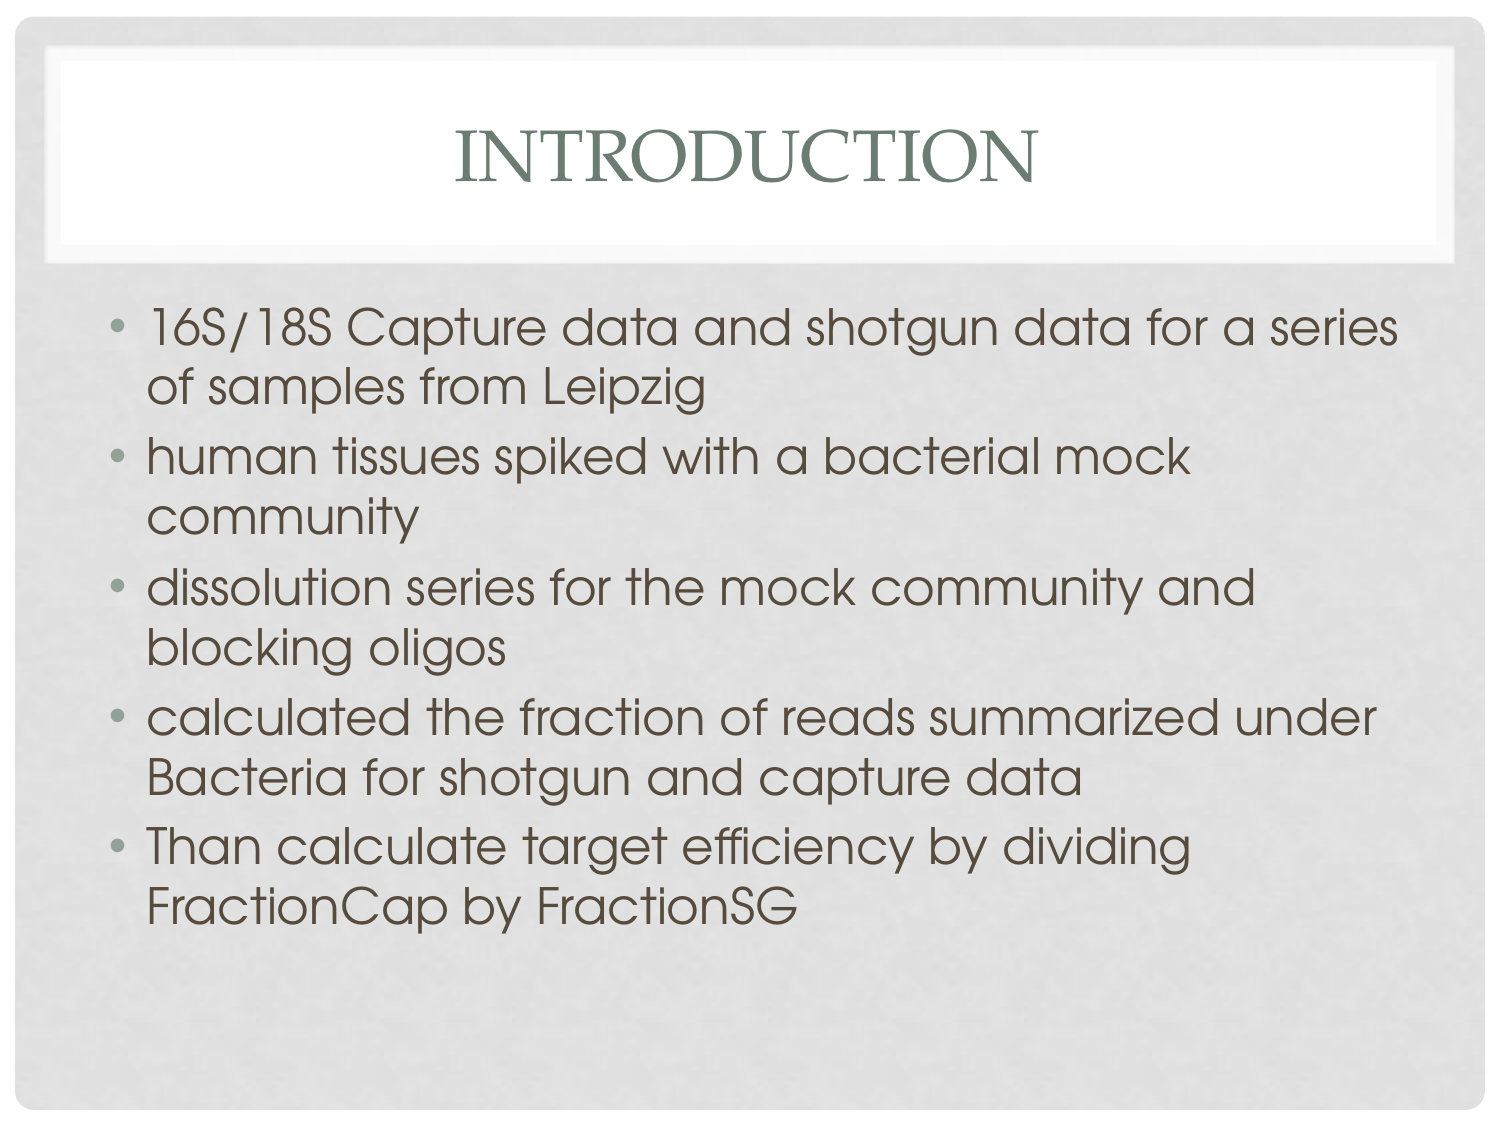

# Introduction
16S/18S Capture data and shotgun data for a series of samples from Leipzig
human tissues spiked with a bacterial mock community
dissolution series for the mock community and blocking oligos
calculated the fraction of reads summarized under Bacteria for shotgun and capture data
Than calculate target efficiency by dividing FractionCap by FractionSG